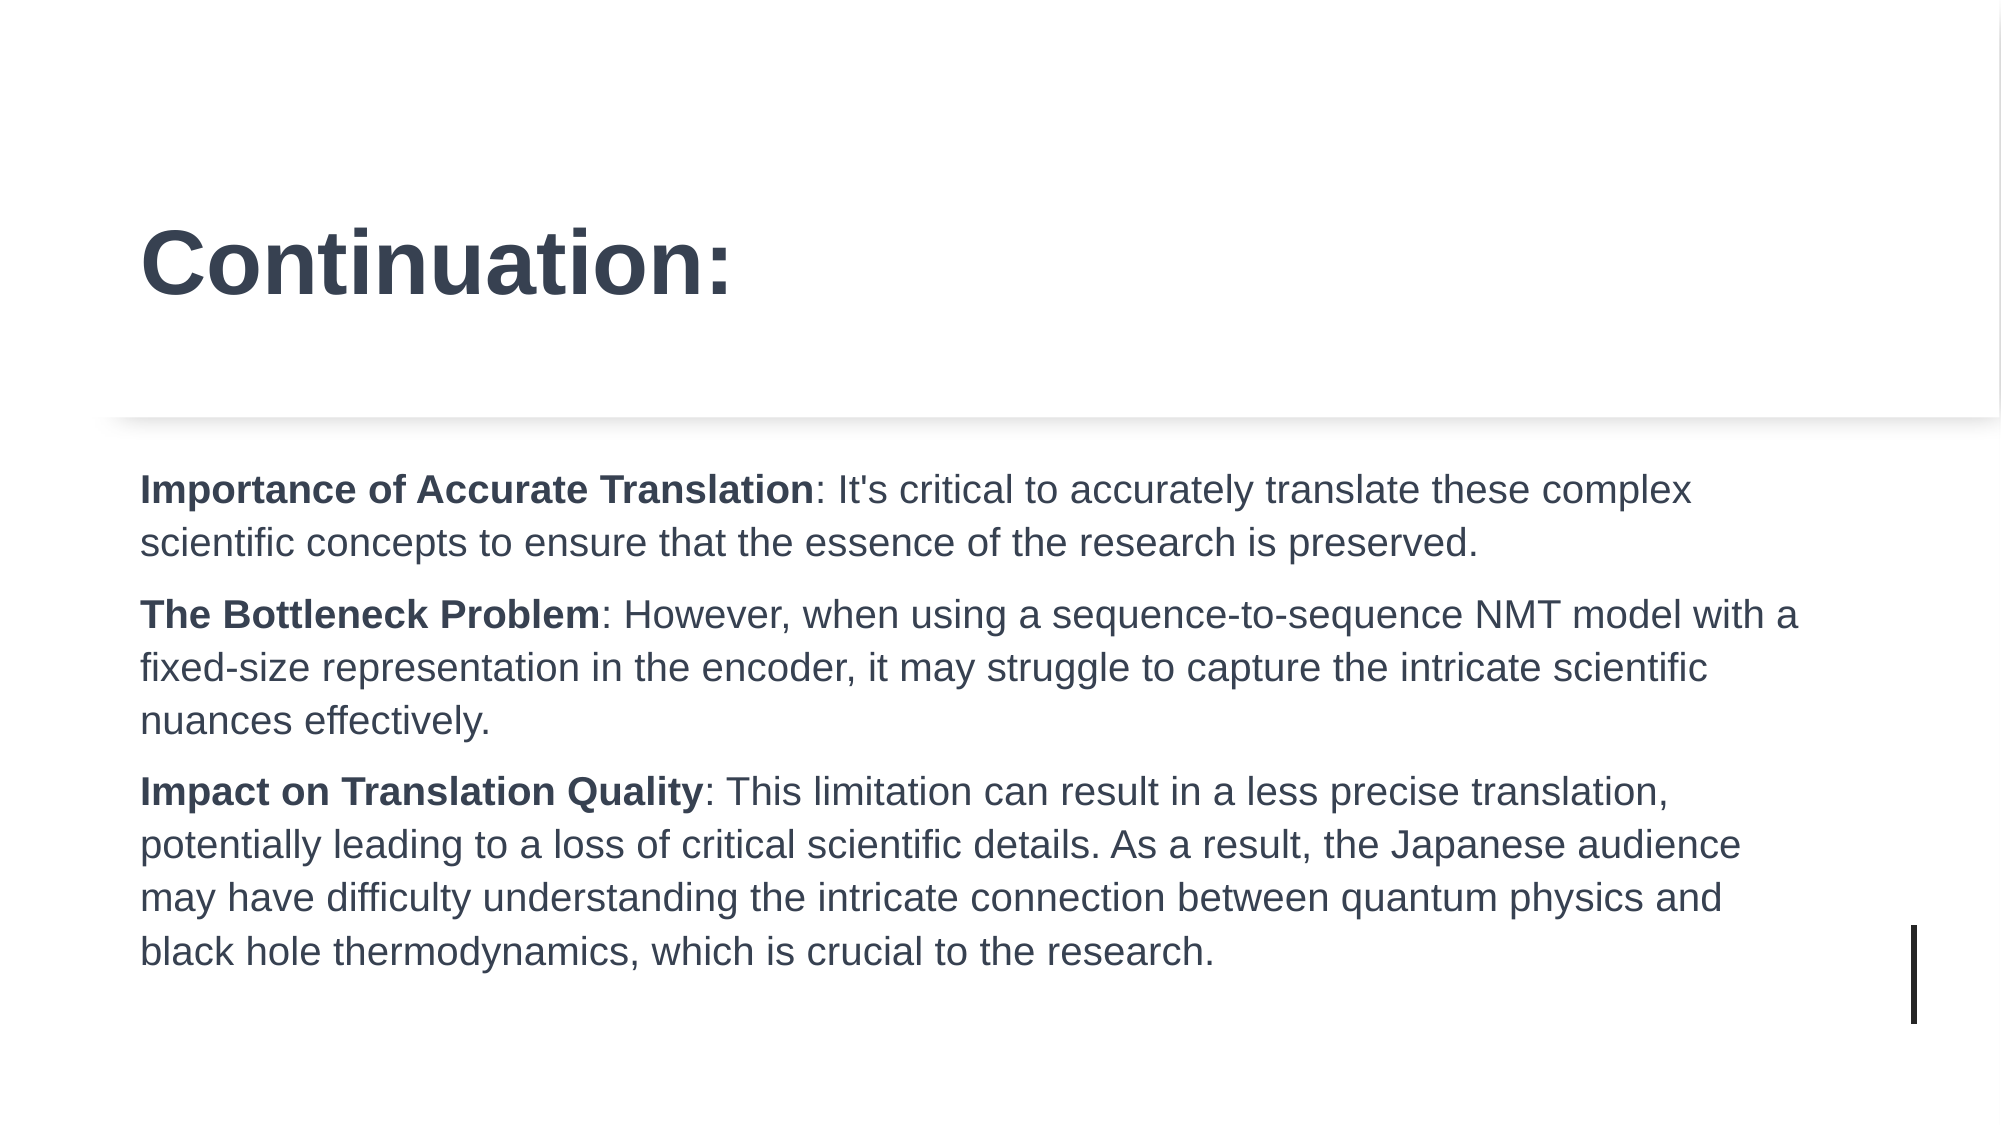

# Continuation:
Importance of Accurate Translation: It's critical to accurately translate these complex scientific concepts to ensure that the essence of the research is preserved.
The Bottleneck Problem: However, when using a sequence-to-sequence NMT model with a fixed-size representation in the encoder, it may struggle to capture the intricate scientific nuances effectively.
Impact on Translation Quality: This limitation can result in a less precise translation, potentially leading to a loss of critical scientific details. As a result, the Japanese audience may have difficulty understanding the intricate connection between quantum physics and black hole thermodynamics, which is crucial to the research.